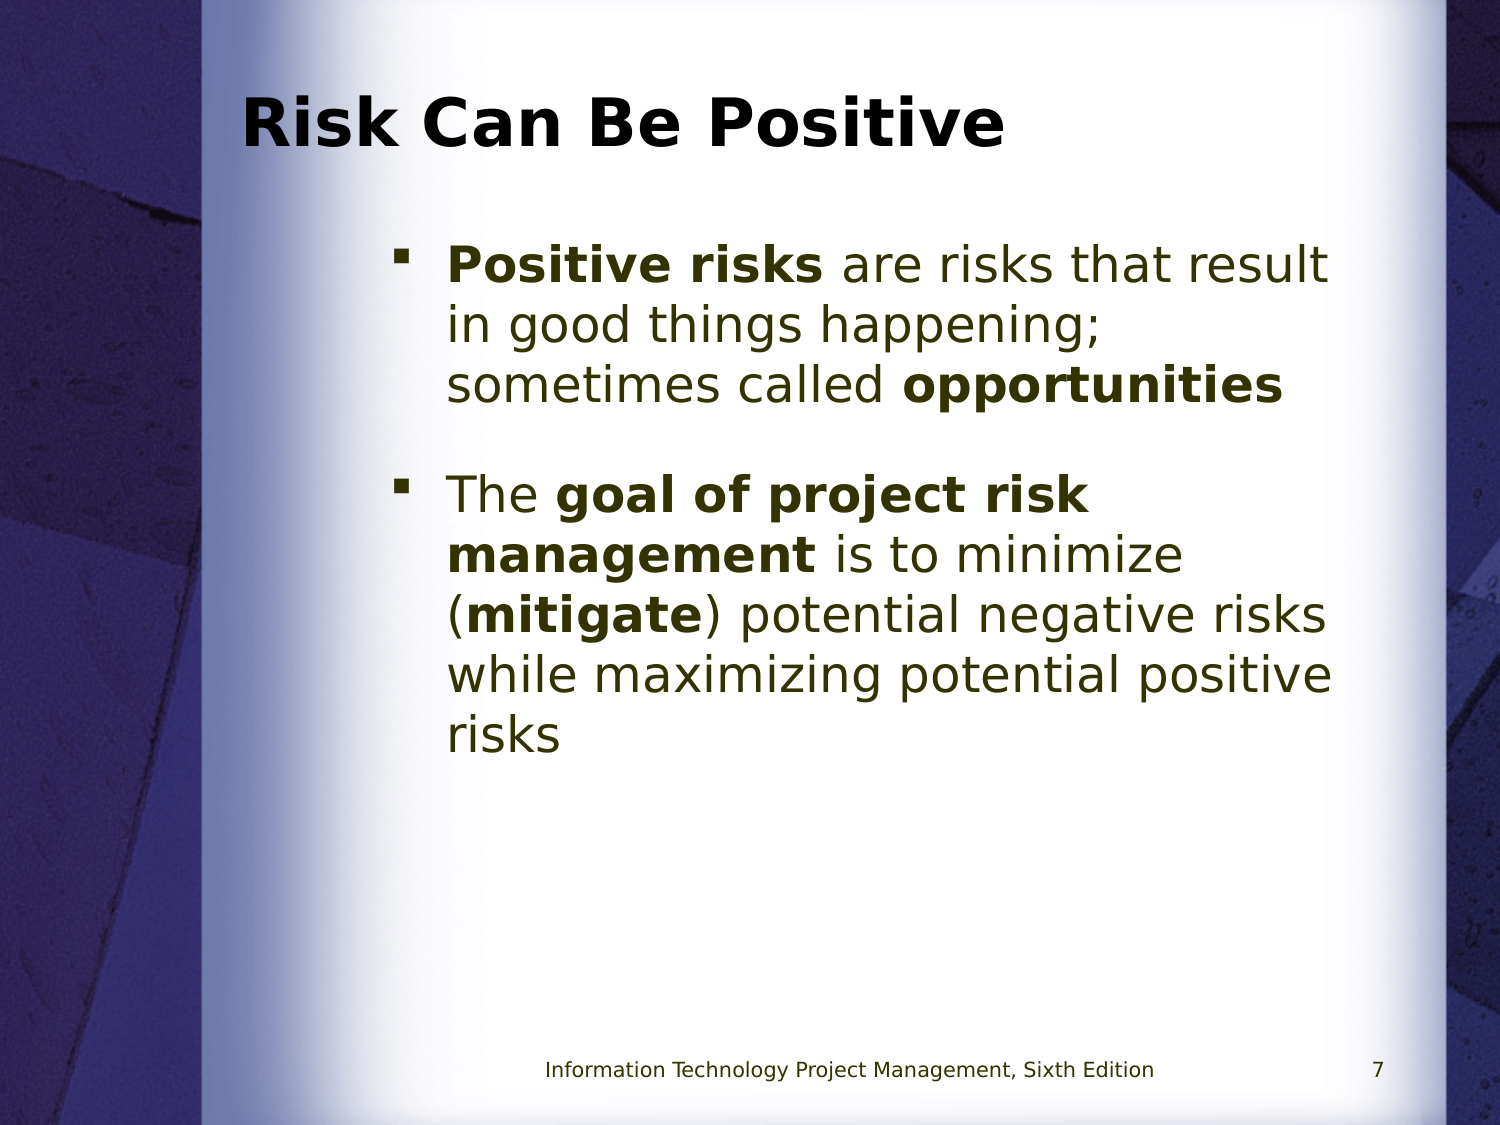

# Risk Can Be Positive
Positive risks are risks that result in good things happening; sometimes called opportunities
The goal of project risk management is to minimize (mitigate) potential negative risks while maximizing potential positive risks
Information Technology Project Management, Sixth Edition
7